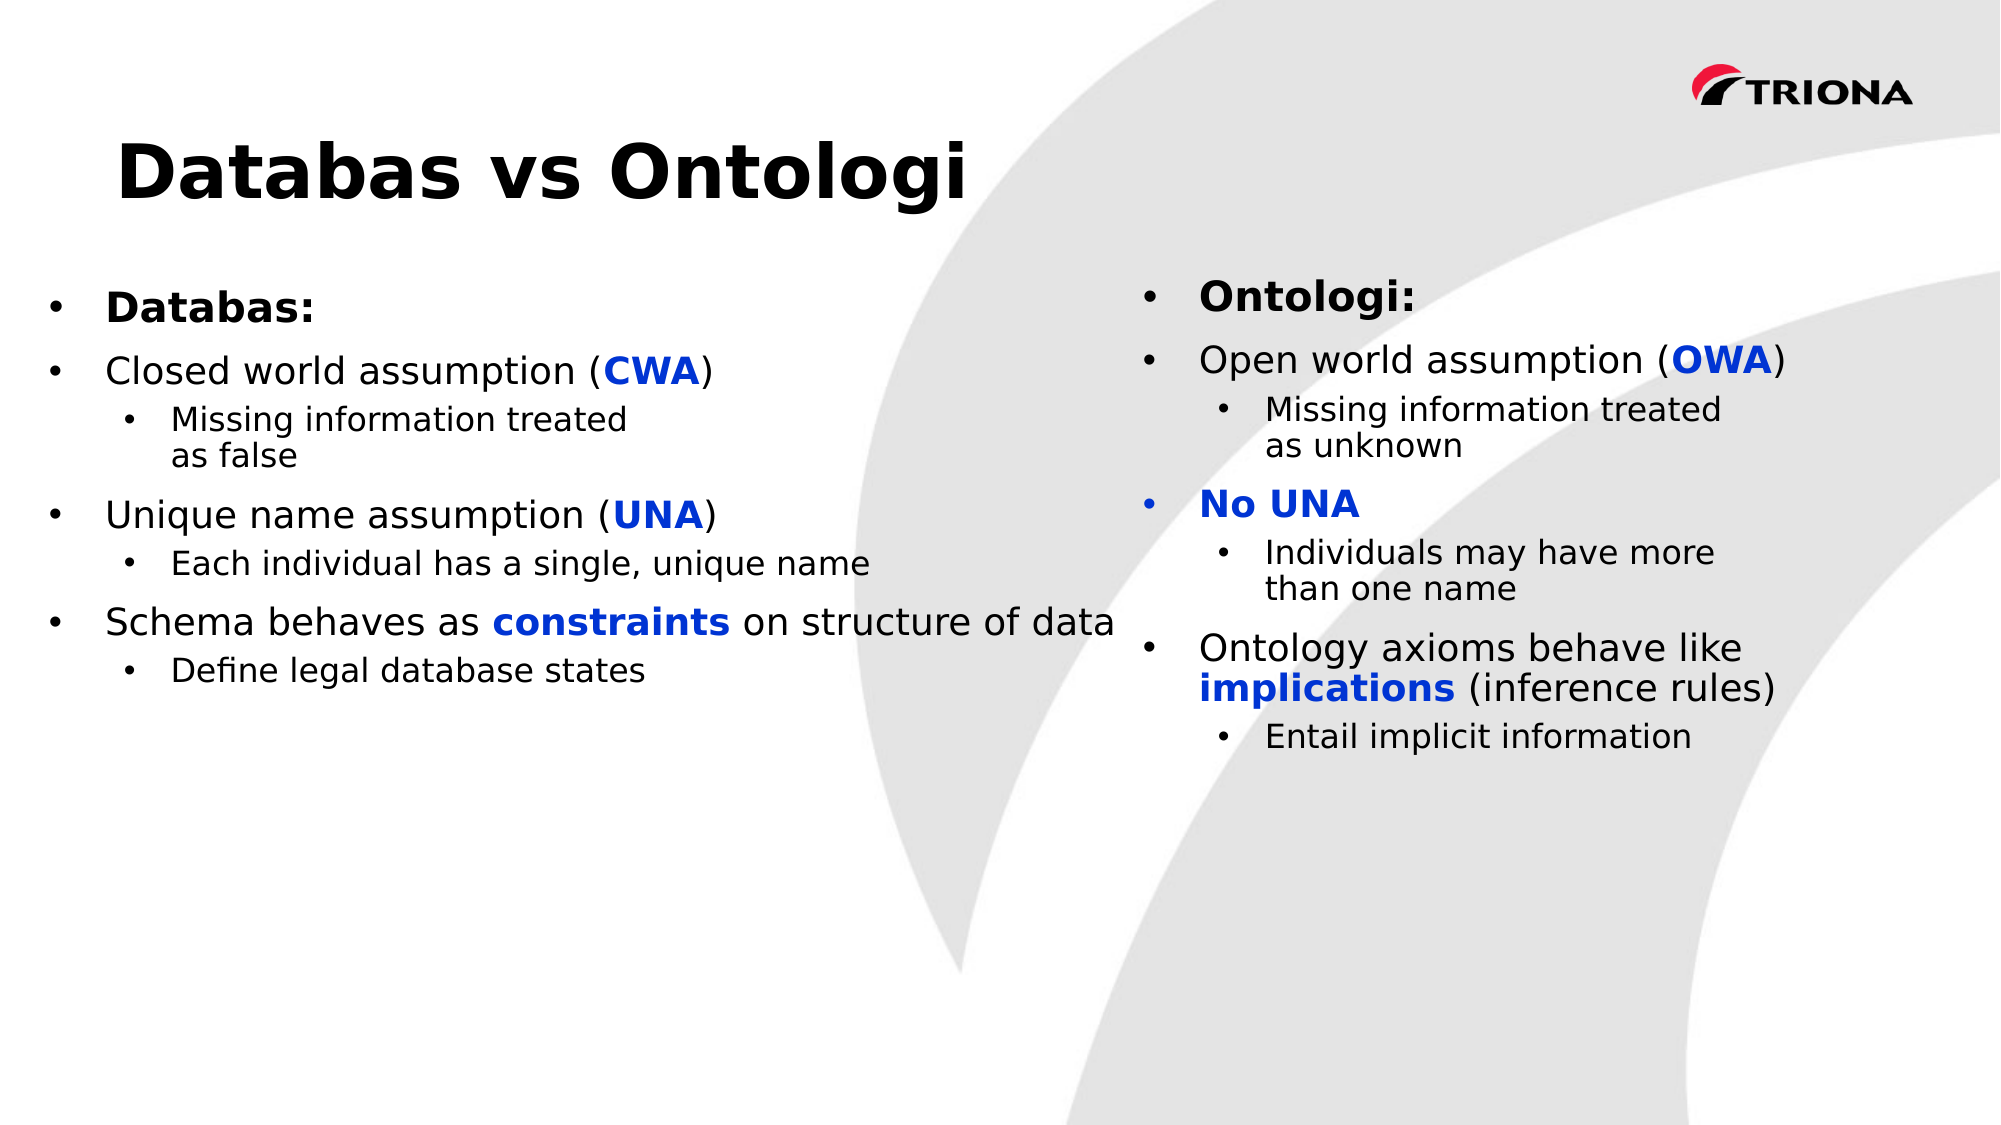

# Databas vs Ontologi
Ontologi:
Open world assumption (OWA)
Missing information treated
as unknown
No UNA
Individuals may have more
than one name
Ontology axioms behave like implications (inference rules)
Entail implicit information
Databas:
Closed world assumption (CWA)
Missing information treated
as false
Unique name assumption (UNA)
Each individual has a single, unique name
Schema behaves as constraints on structure of data
Define legal database states